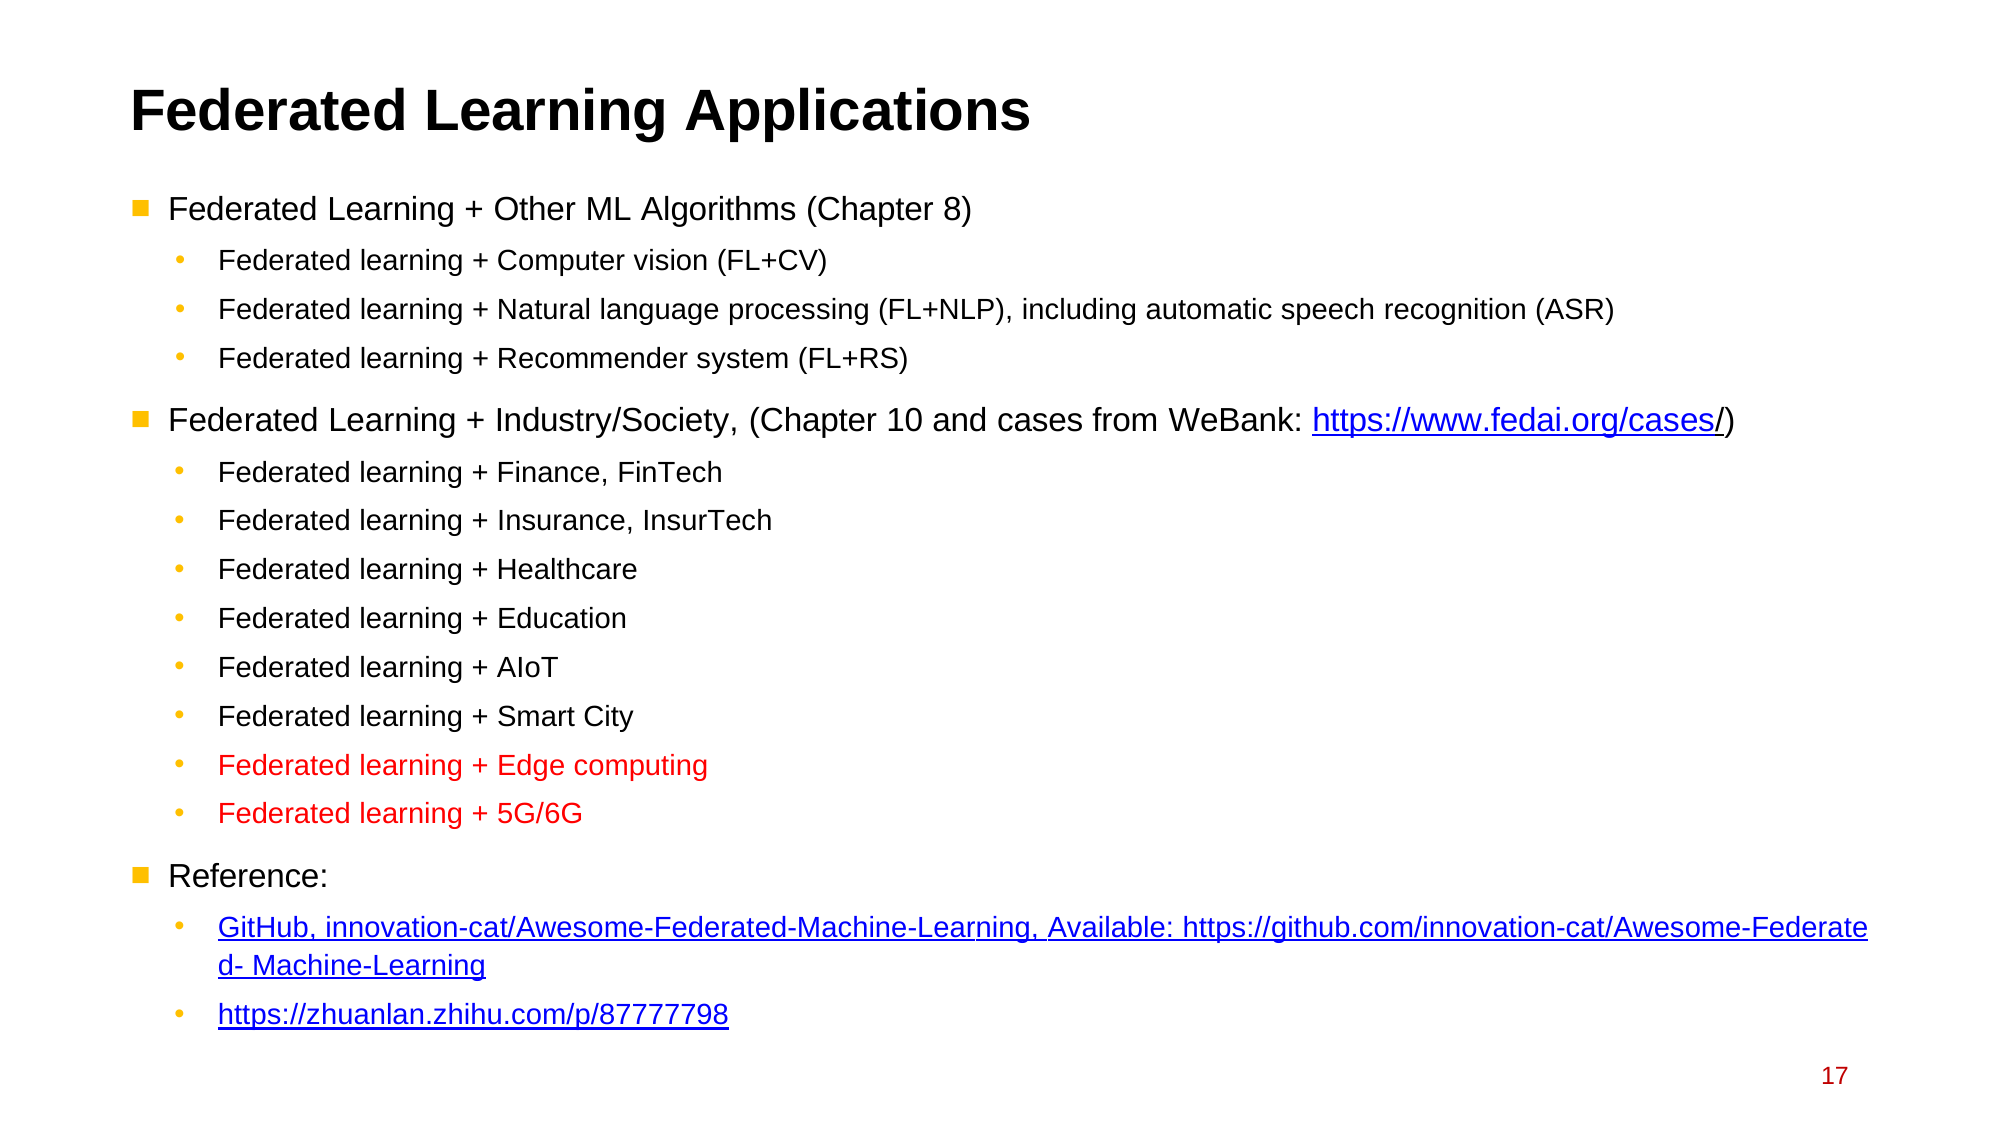

# Federated Learning Applications
Federated Learning + Other ML Algorithms (Chapter 8)
Federated learning + Computer vision (FL+CV)
Federated learning + Natural language processing (FL+NLP), including automatic speech recognition (ASR)
Federated learning + Recommender system (FL+RS)
Federated Learning + Industry/Society, (Chapter 10 and cases from WeBank: https://www.fedai.org/cases/)
Federated learning + Finance, FinTech
Federated learning + Insurance, InsurTech
Federated learning + Healthcare
Federated learning + Education
Federated learning + AIoT
Federated learning + Smart City
Federated learning + Edge computing
Federated learning + 5G/6G
Reference:
GitHub, innovation-cat/Awesome-Federated-Machine-Learning, Available: https://github.com/innovation-cat/Awesome-Federated- Machine-Learning
https://zhuanlan.zhihu.com/p/87777798

17